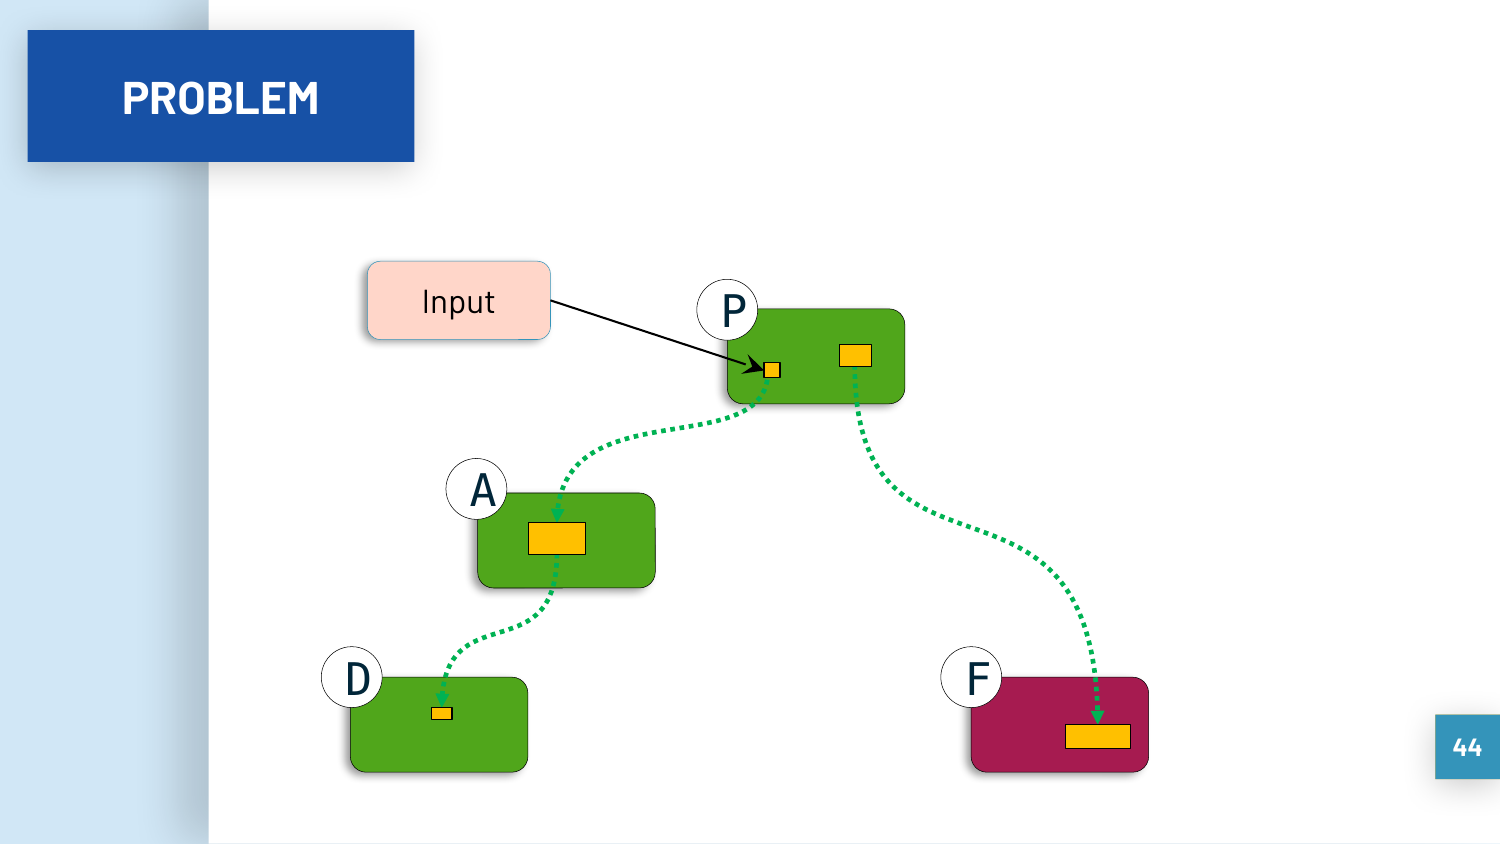

PROBLEM
Input
P

A

D
F

44